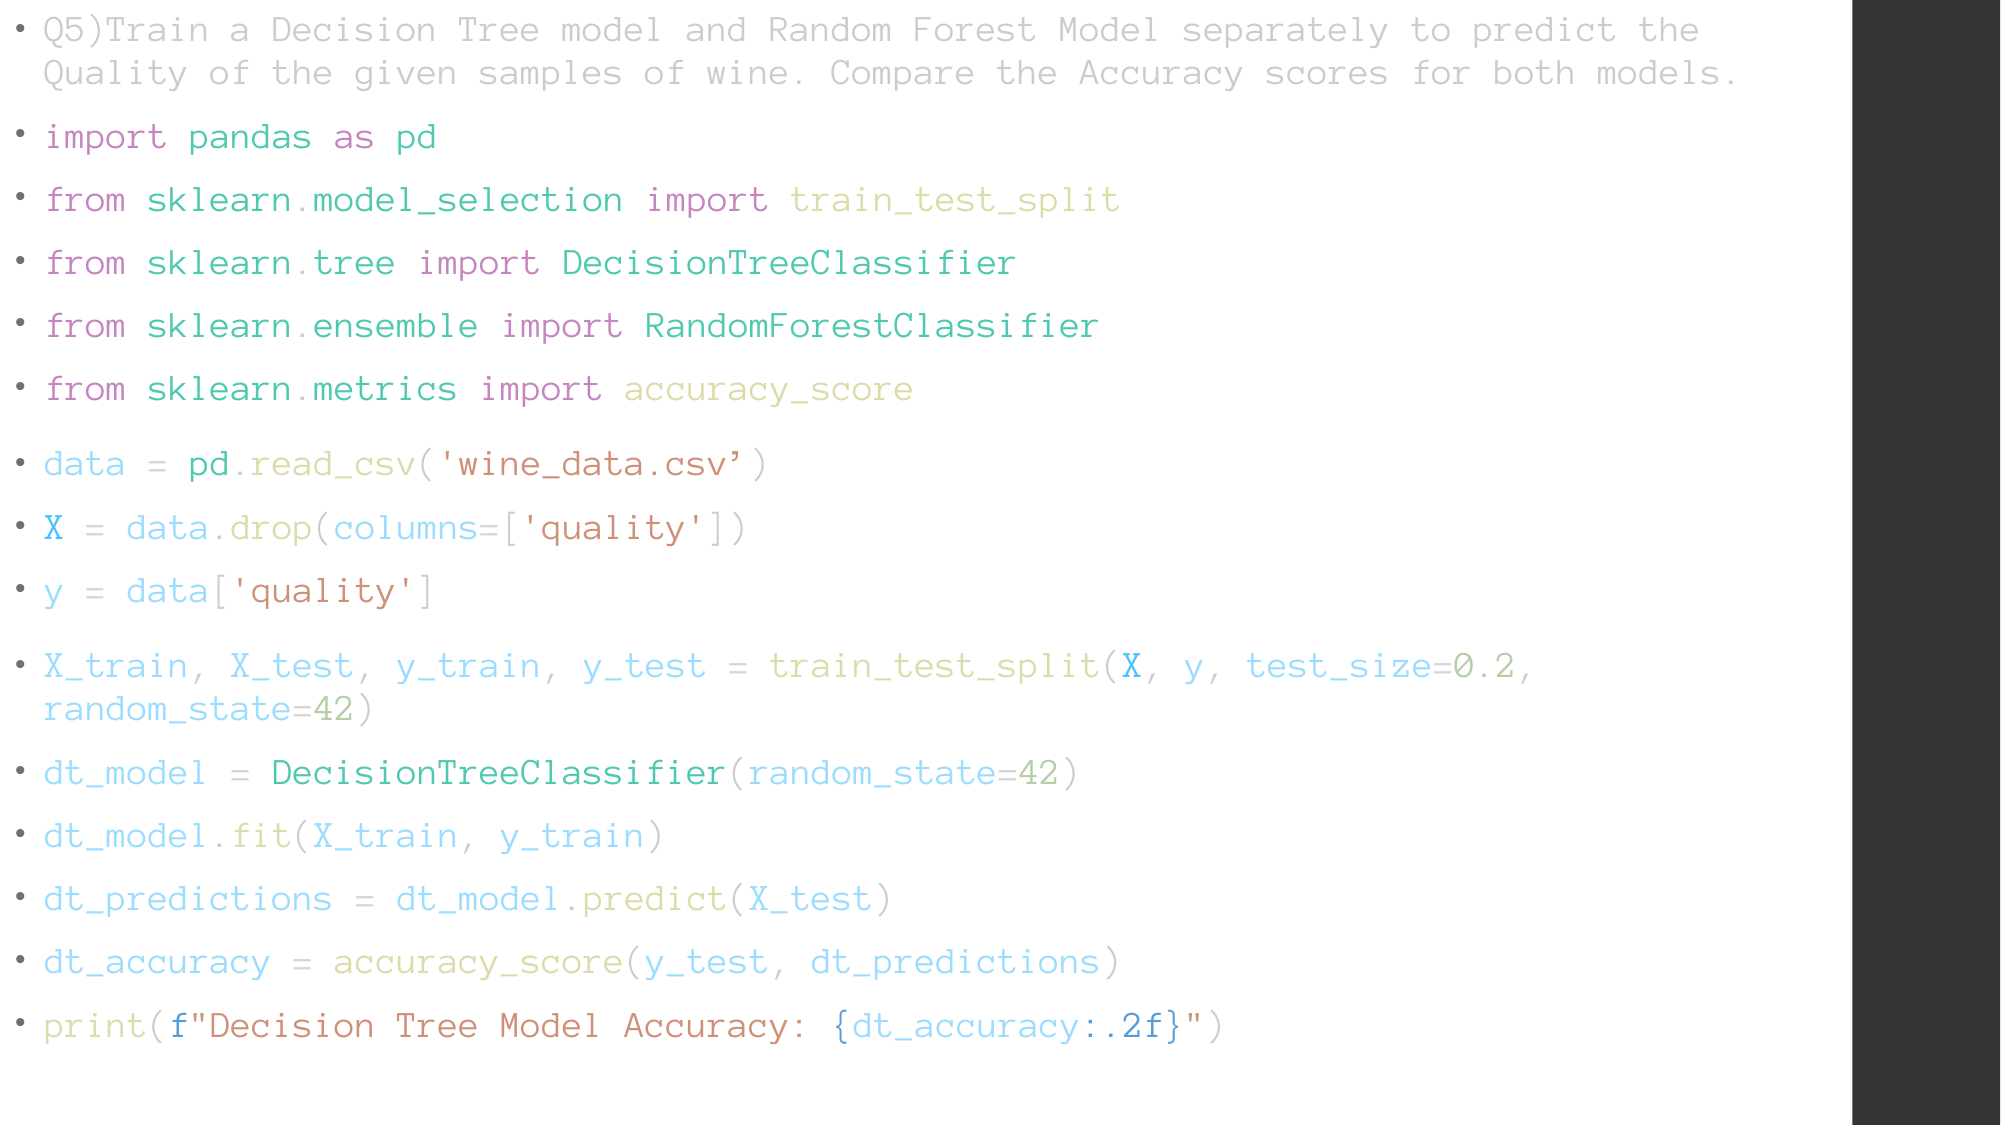

Q5)Train a Decision Tree model and Random Forest Model separately to predict the Quality of the given samples of wine. Compare the Accuracy scores for both models.
import pandas as pd
from sklearn.model_selection import train_test_split
from sklearn.tree import DecisionTreeClassifier
from sklearn.ensemble import RandomForestClassifier
from sklearn.metrics import accuracy_score
data = pd.read_csv('wine_data.csv’)
X = data.drop(columns=['quality'])
y = data['quality']
X_train, X_test, y_train, y_test = train_test_split(X, y, test_size=0.2, random_state=42)
dt_model = DecisionTreeClassifier(random_state=42)
dt_model.fit(X_train, y_train)
dt_predictions = dt_model.predict(X_test)
dt_accuracy = accuracy_score(y_test, dt_predictions)
print(f"Decision Tree Model Accuracy: {dt_accuracy:.2f}")